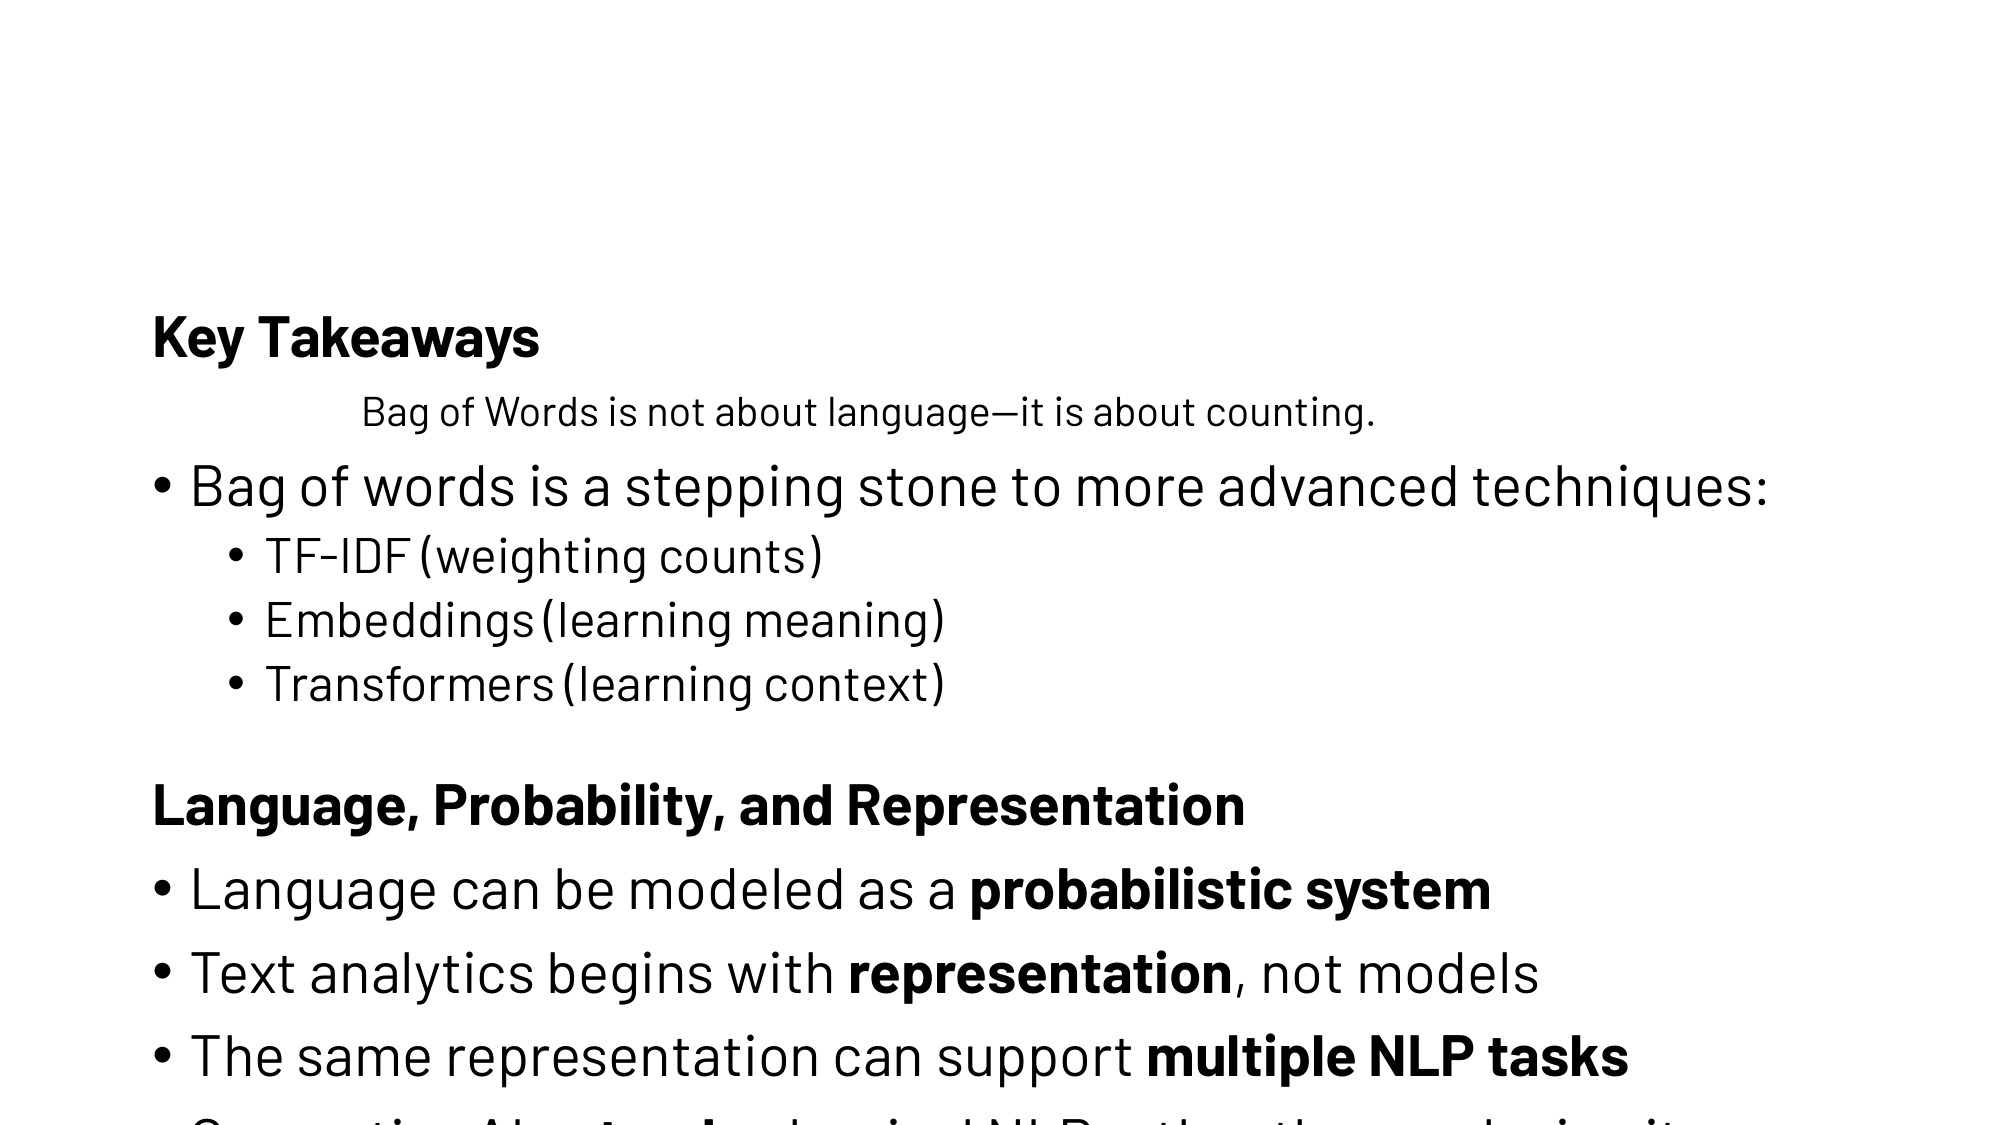

Key Takeaways
Bag of Words is not about language—it is about counting.
Bag of words is a stepping stone to more advanced techniques:
TF-IDF (weighting counts)
Embeddings (learning meaning)
Transformers (learning context)
Language, Probability, and Representation
Language can be modeled as a probabilistic system
Text analytics begins with representation, not models
The same representation can support multiple NLP tasks
Generative AI extends classical NLP rather than replacing it
Before we can generate language, we must first represent it.
From Text to Numbers
Why Representation Comes First
Machines do not understand text — they operate on numbers
Every NLP system starts by converting text into:
counts
weights
probabilities
vectors
Bag of Words is the simplest bridge between language and mathematics
Representation choices directly affect: - interpretability
- scalability
- evaluation
- regulatory transparency
Generative vs. Discriminative
Two Ways to Think About Language Models
Generative modeling - Learns how language is produced - Models probability of text - Foundation of language models and LLMs
Discriminative modeling - Learns how to assign labels or decisions - Focuses on prediction accuracy - Common in business analytics tasks
Modern systems often combine both approaches.
Why Bag of Words Still Matters
Provides a transparent baseline
Enables:
fast experimentation
interpretable results
defensible analysis (e.g., SEC filings)
Serves as a comparison point for:
TF–IDF
embeddings
transformer-based models
If you don’t understand Bag of Words, embeddings will feel like magic instead of engineering.
References
Gupta, S., Mahmood, A., Shetty, P., Adeboye, A., and Ramprasad, R. 2024. “Data Extraction from Polymer Literature Using Large Language Models,” Communications Materials (5), Nature Publishing Group, p. 269. (https://doi.org/10.1038/s43246-024-00708-9).
Talib, R., Hanif, M. K., Ayesha, S., and Fatima, F. 2016. “Text Mining: Techniques, Applications and Issues,” International Journal of Advanced Computer Science and Applications (7:11), The Science; Information Organization, pp. 414–418.